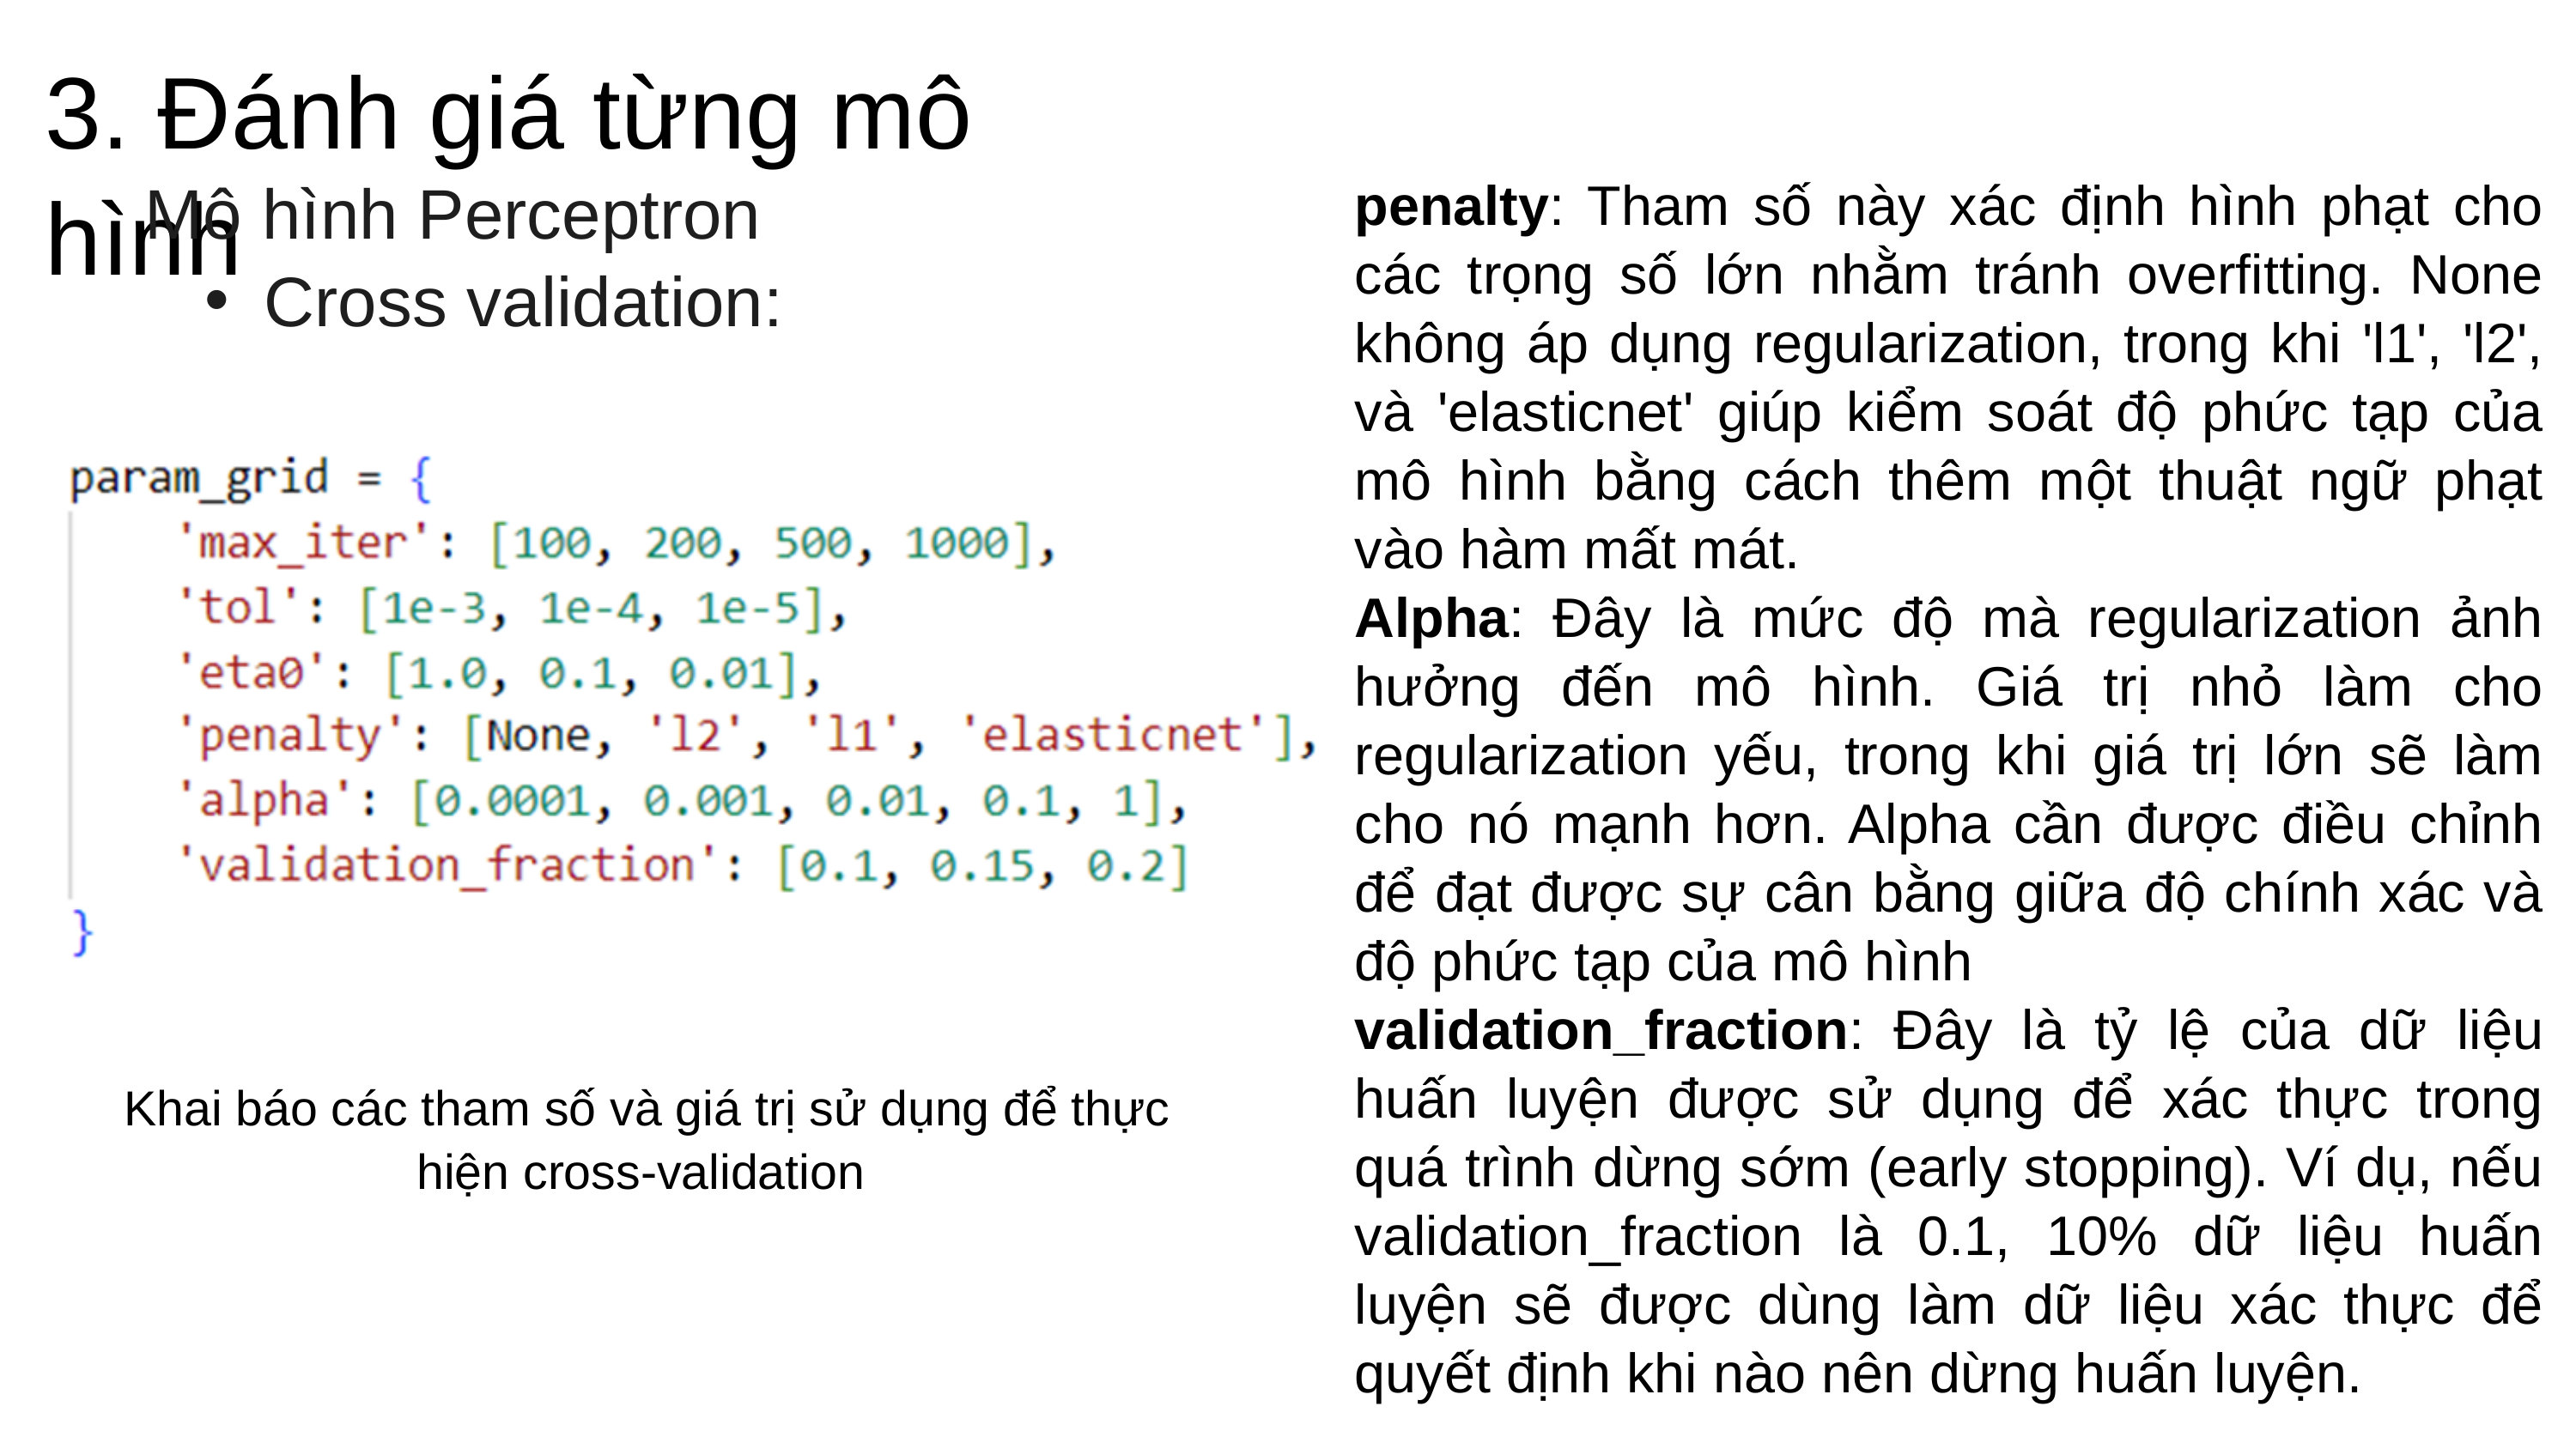

3. Đánh giá từng mô hình
Mô hình Perceptron
Cross validation:
penalty: Tham số này xác định hình phạt cho các trọng số lớn nhằm tránh overfitting. None không áp dụng regularization, trong khi 'l1', 'l2', và 'elasticnet' giúp kiểm soát độ phức tạp của mô hình bằng cách thêm một thuật ngữ phạt vào hàm mất mát.
Alpha: Đây là mức độ mà regularization ảnh hưởng đến mô hình. Giá trị nhỏ làm cho regularization yếu, trong khi giá trị lớn sẽ làm cho nó mạnh hơn. Alpha cần được điều chỉnh để đạt được sự cân bằng giữa độ chính xác và độ phức tạp của mô hình
validation_fraction: Đây là tỷ lệ của dữ liệu huấn luyện được sử dụng để xác thực trong quá trình dừng sớm (early stopping). Ví dụ, nếu validation_fraction là 0.1, 10% dữ liệu huấn luyện sẽ được dùng làm dữ liệu xác thực để quyết định khi nào nên dừng huấn luyện.

Khai báo các tham số và giá trị sử dụng để thực hiện cross-validation